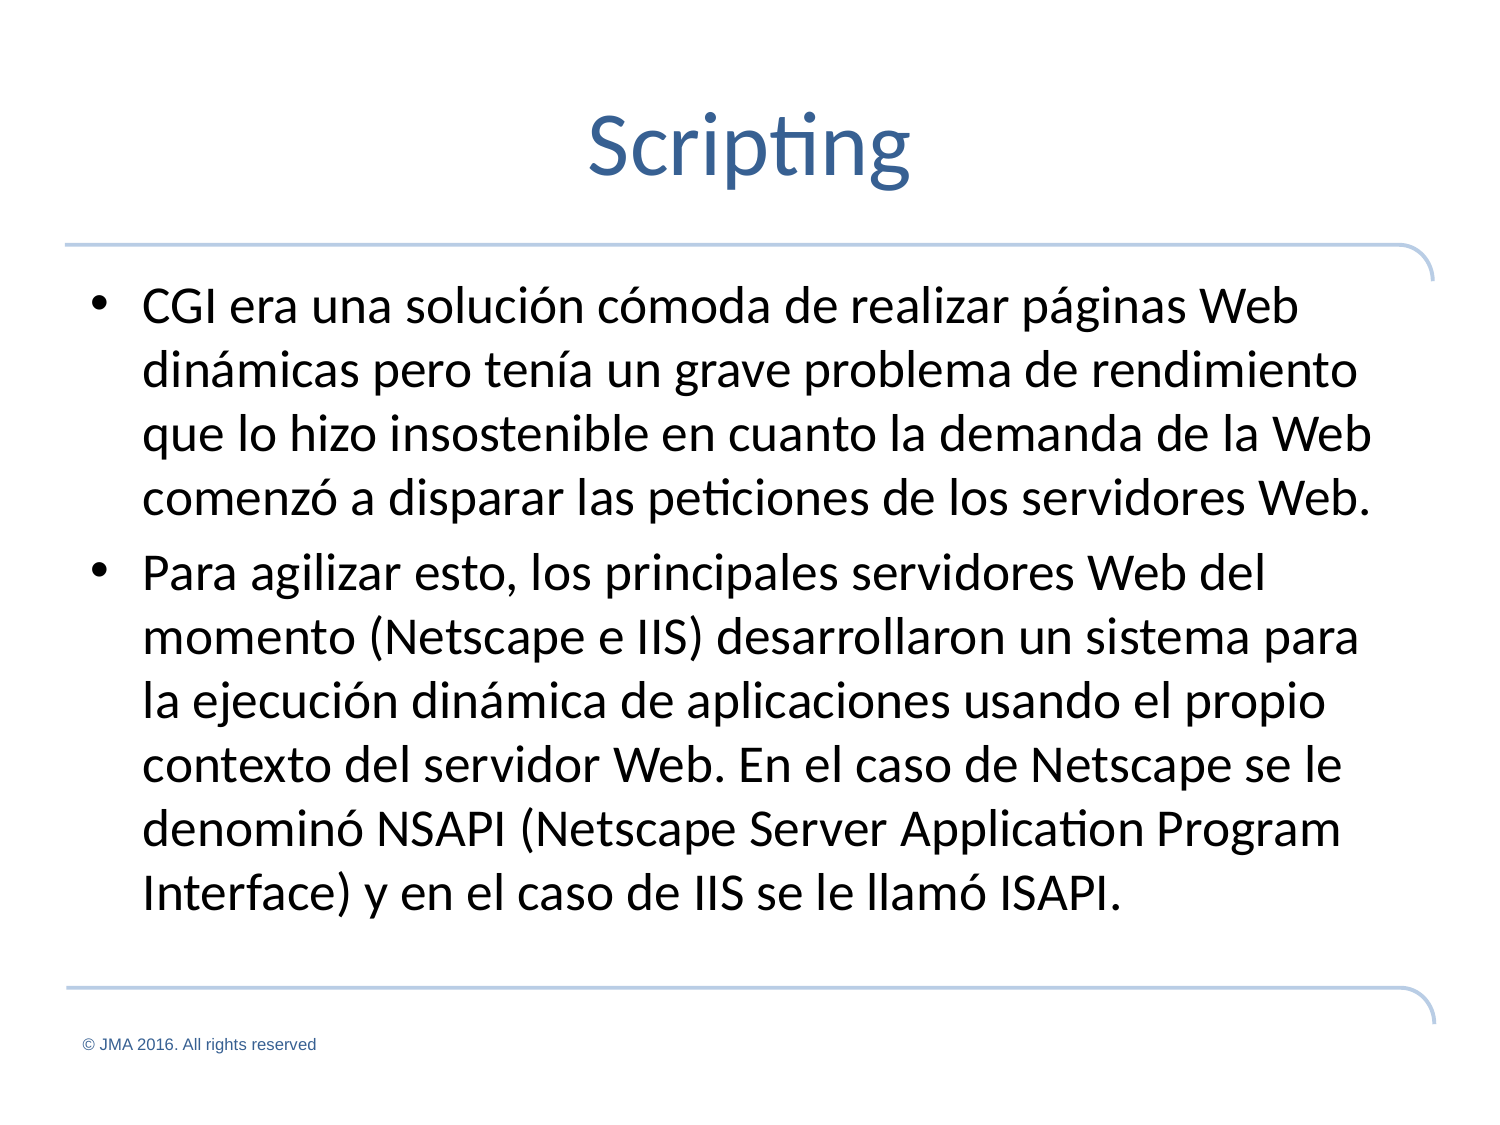

# Scripting
CGI era una solución cómoda de realizar páginas Web dinámicas pero tenía un grave problema de rendimiento que lo hizo insostenible en cuanto la demanda de la Web comenzó a disparar las peticiones de los servidores Web.
Para agilizar esto, los principales servidores Web del momento (Netscape e IIS) desarrollaron un sistema para la ejecución dinámica de aplicaciones usando el propio contexto del servidor Web. En el caso de Netscape se le denominó NSAPI (Netscape Server Application Program Interface) y en el caso de IIS se le llamó ISAPI.